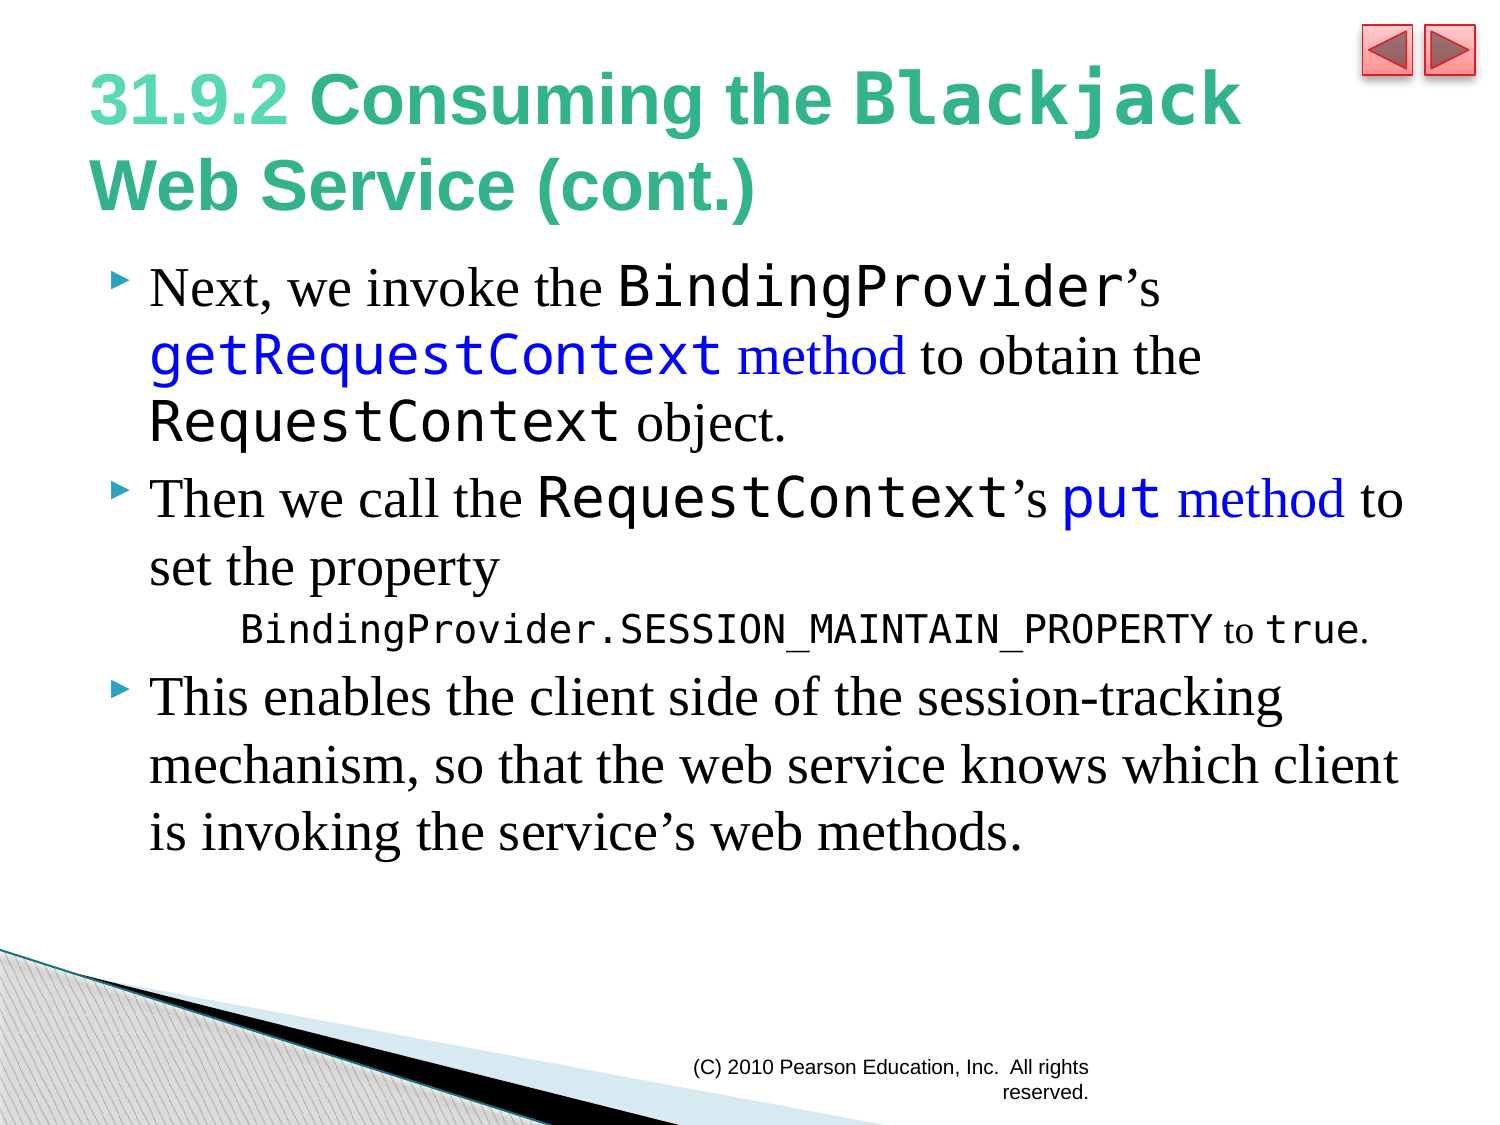

# 31.9.2 Consuming the Blackjack Web Service (cont.)
Next, we invoke the BindingProvider’s getRequestContext method to obtain the RequestContext object.
Then we call the RequestContext’s put method to set the property
BindingProvider.SESSION_MAINTAIN_PROPERTY to true.
This enables the client side of the session-tracking mechanism, so that the web service knows which client is invoking the service’s web methods.
(C) 2010 Pearson Education, Inc.  All rights reserved.